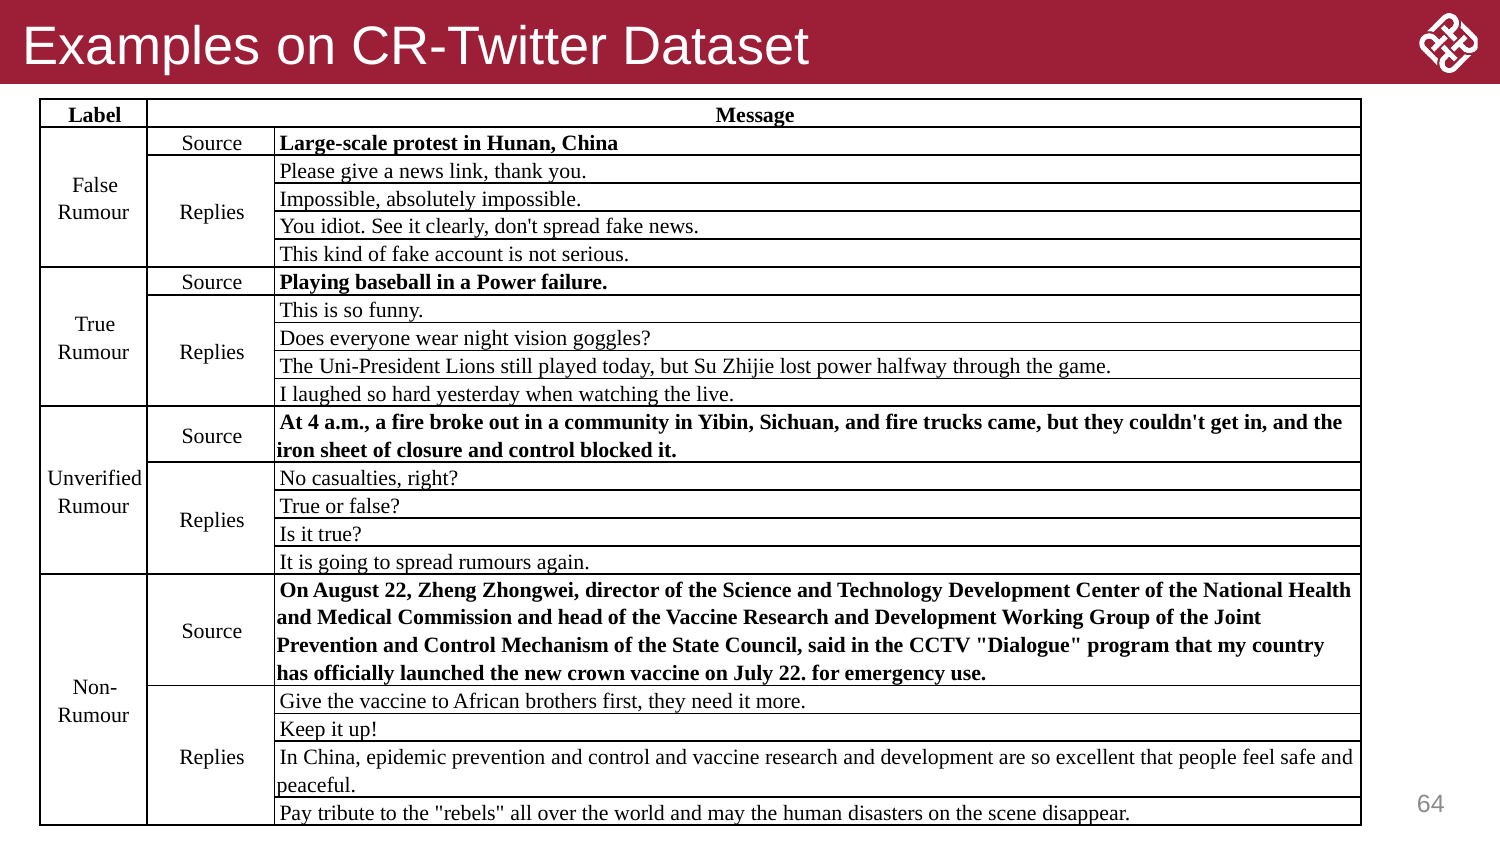

# Examples on CR-Twitter Dataset
| Label | Message |  |
| --- | --- | --- |
| False Rumour | Source | Large-scale protest in Hunan, China |
|  | Replies | Please give a news link, thank you. |
|  |  | Impossible, absolutely impossible. |
|  |  | You idiot. See it clearly, don't spread fake news. |
|  |  | This kind of fake account is not serious. |
| True Rumour | Source | Playing baseball in a Power failure. |
|  | Replies | This is so funny. |
|  |  | Does everyone wear night vision goggles? |
|  |  | The Uni-President Lions still played today, but Su Zhijie lost power halfway through the game. |
|  |  | I laughed so hard yesterday when watching the live. |
| Unverified Rumour | Source | At 4 a.m., a fire broke out in a community in Yibin, Sichuan, and fire trucks came, but they couldn't get in, and the iron sheet of closure and control blocked it. |
|  | Replies | No casualties, right? |
|  |  | True or false? |
|  |  | Is it true? |
|  |  | It is going to spread rumours again. |
| Non-Rumour | Source | On August 22, Zheng Zhongwei, director of the Science and Technology Development Center of the National Health and Medical Commission and head of the Vaccine Research and Development Working Group of the Joint Prevention and Control Mechanism of the State Council, said in the CCTV "Dialogue" program that my country has officially launched the new crown vaccine on July 22. for emergency use. |
|  | Replies | Give the vaccine to African brothers first, they need it more. |
|  |  | Keep it up! |
|  |  | In China, epidemic prevention and control and vaccine research and development are so excellent that people feel safe and peaceful. |
|  |  | Pay tribute to the "rebels" all over the world and may the human disasters on the scene disappear. |
64